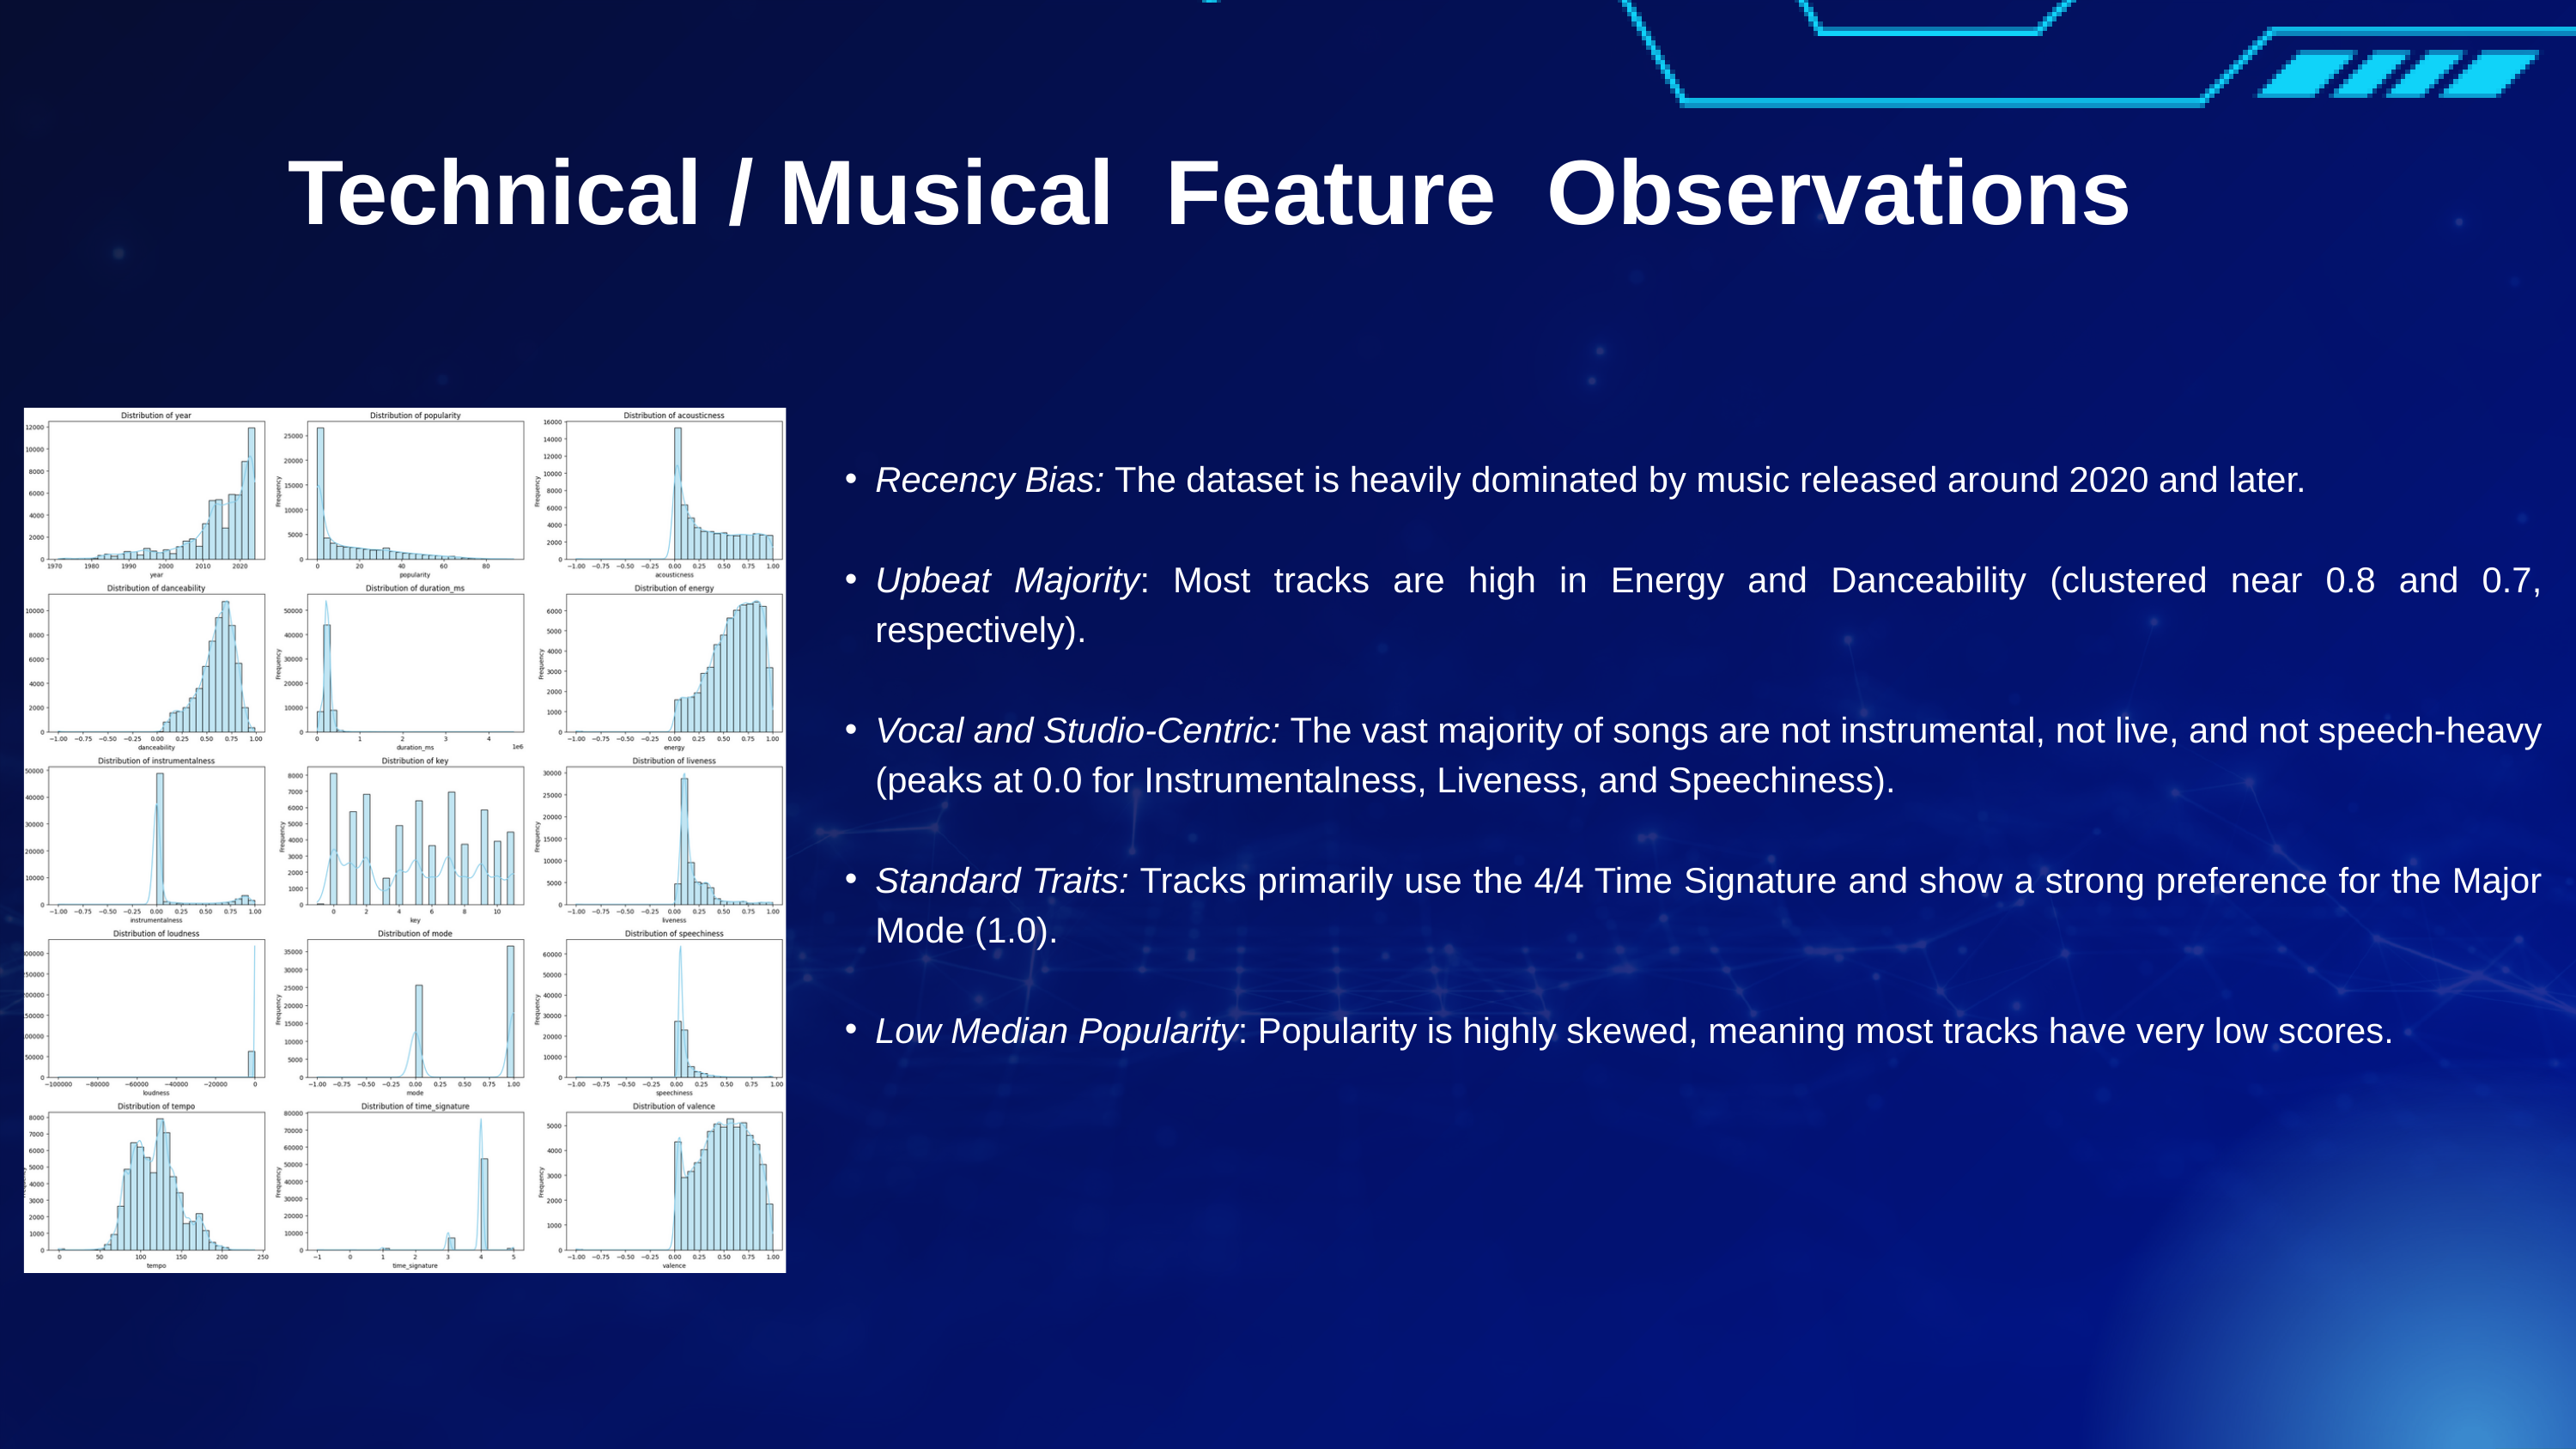

Technical / Musical  Feature  Observations

Recency Bias: The dataset is heavily dominated by music released around 2020 and later.

Upbeat Majority: Most tracks are high in Energy and Danceability (clustered near 0.8 and 0.7, respectively).

Vocal and Studio-Centric: The vast majority of songs are not instrumental, not live, and not speech-heavy (peaks at 0.0 for Instrumentalness, Liveness, and Speechiness).

Standard Traits: Tracks primarily use the 4/4 Time Signature and show a strong preference for the Major Mode (1.0).

Low Median Popularity: Popularity is highly skewed, meaning most tracks have very low scores.